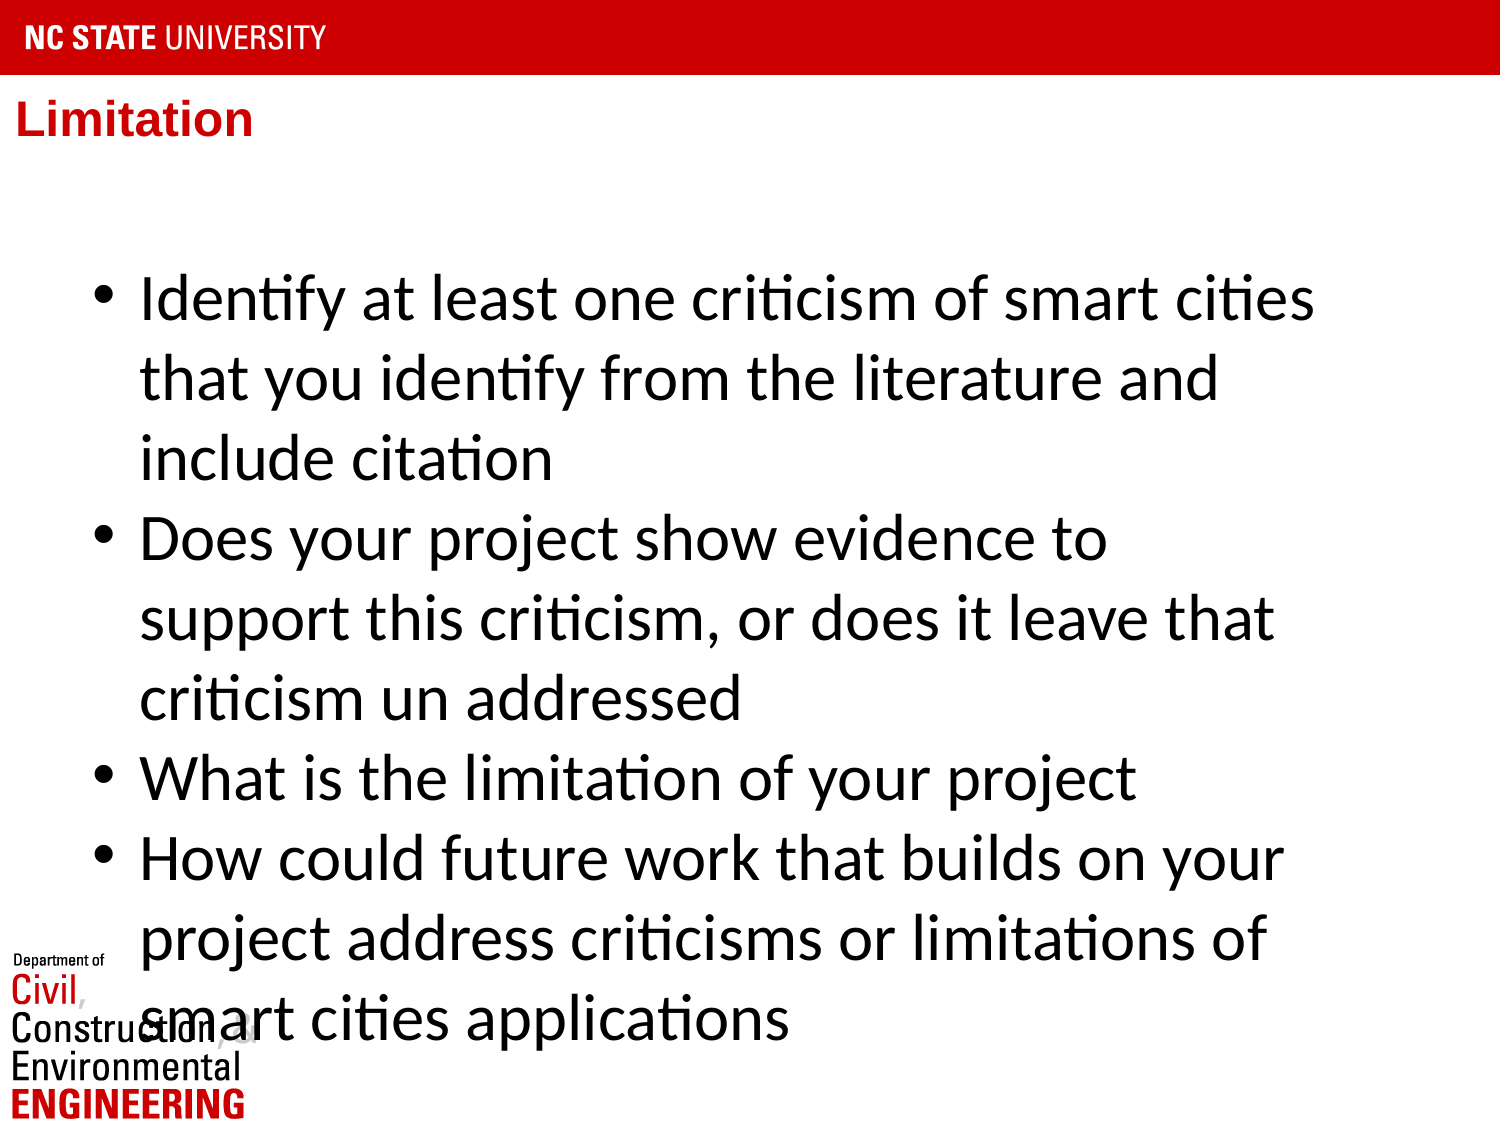

# Limitation
Identify at least one criticism of smart cities that you identify from the literature and include citation
Does your project show evidence to support this criticism, or does it leave that criticism un addressed
What is the limitation of your project
How could future work that builds on your project address criticisms or limitations of smart cities applications